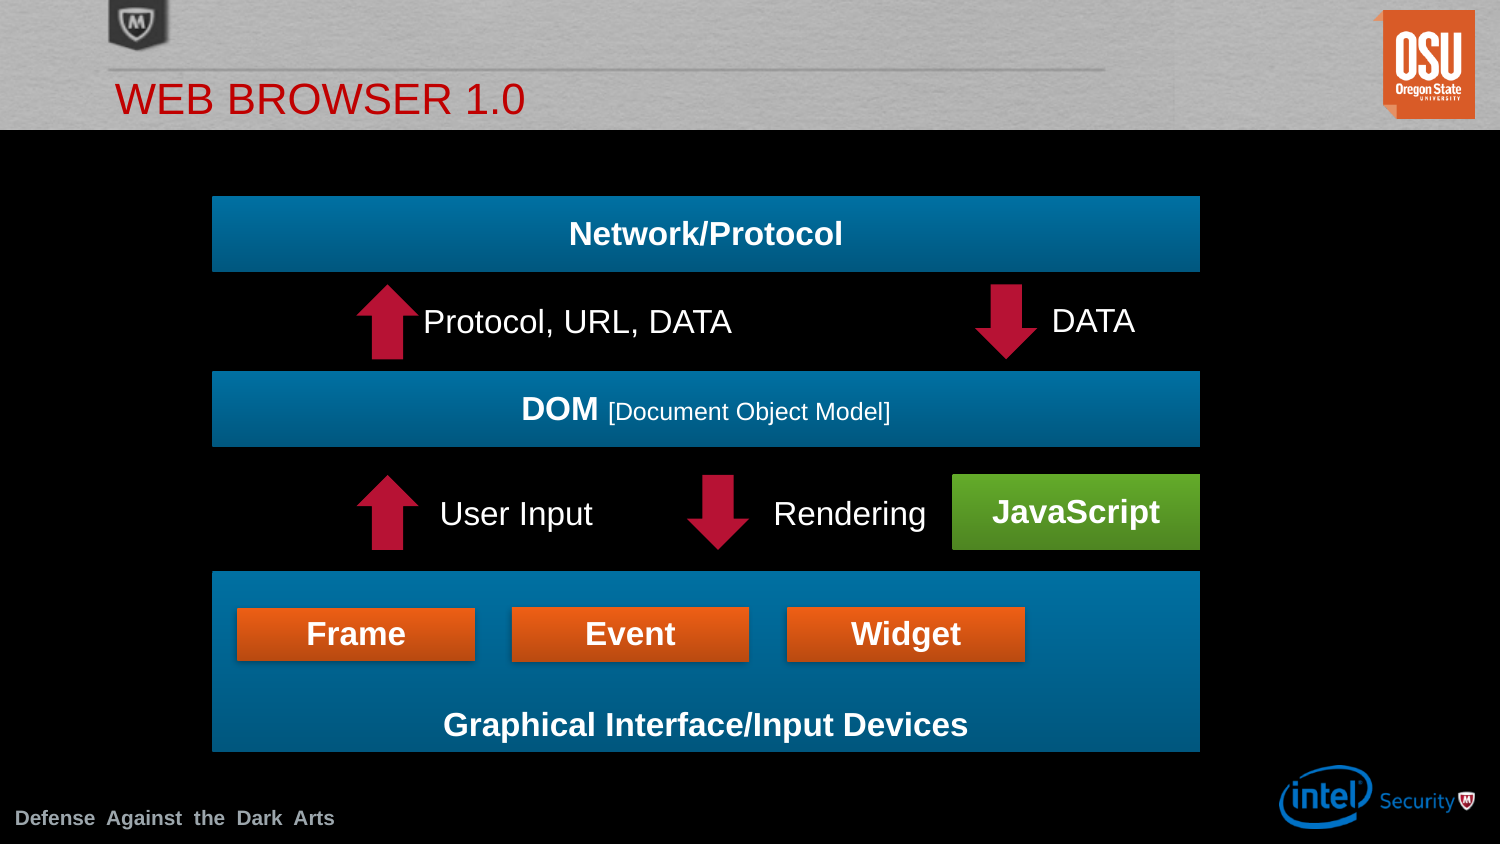

# WEB browser 1.0
Network/Protocol

DATA
Protocol, URL, DATA
DOM [Document Object Model]

JavaScript
User Input
Rendering
Graphical Interface/Input Devices
Frame
Event
Widget
3rd Party Attacks